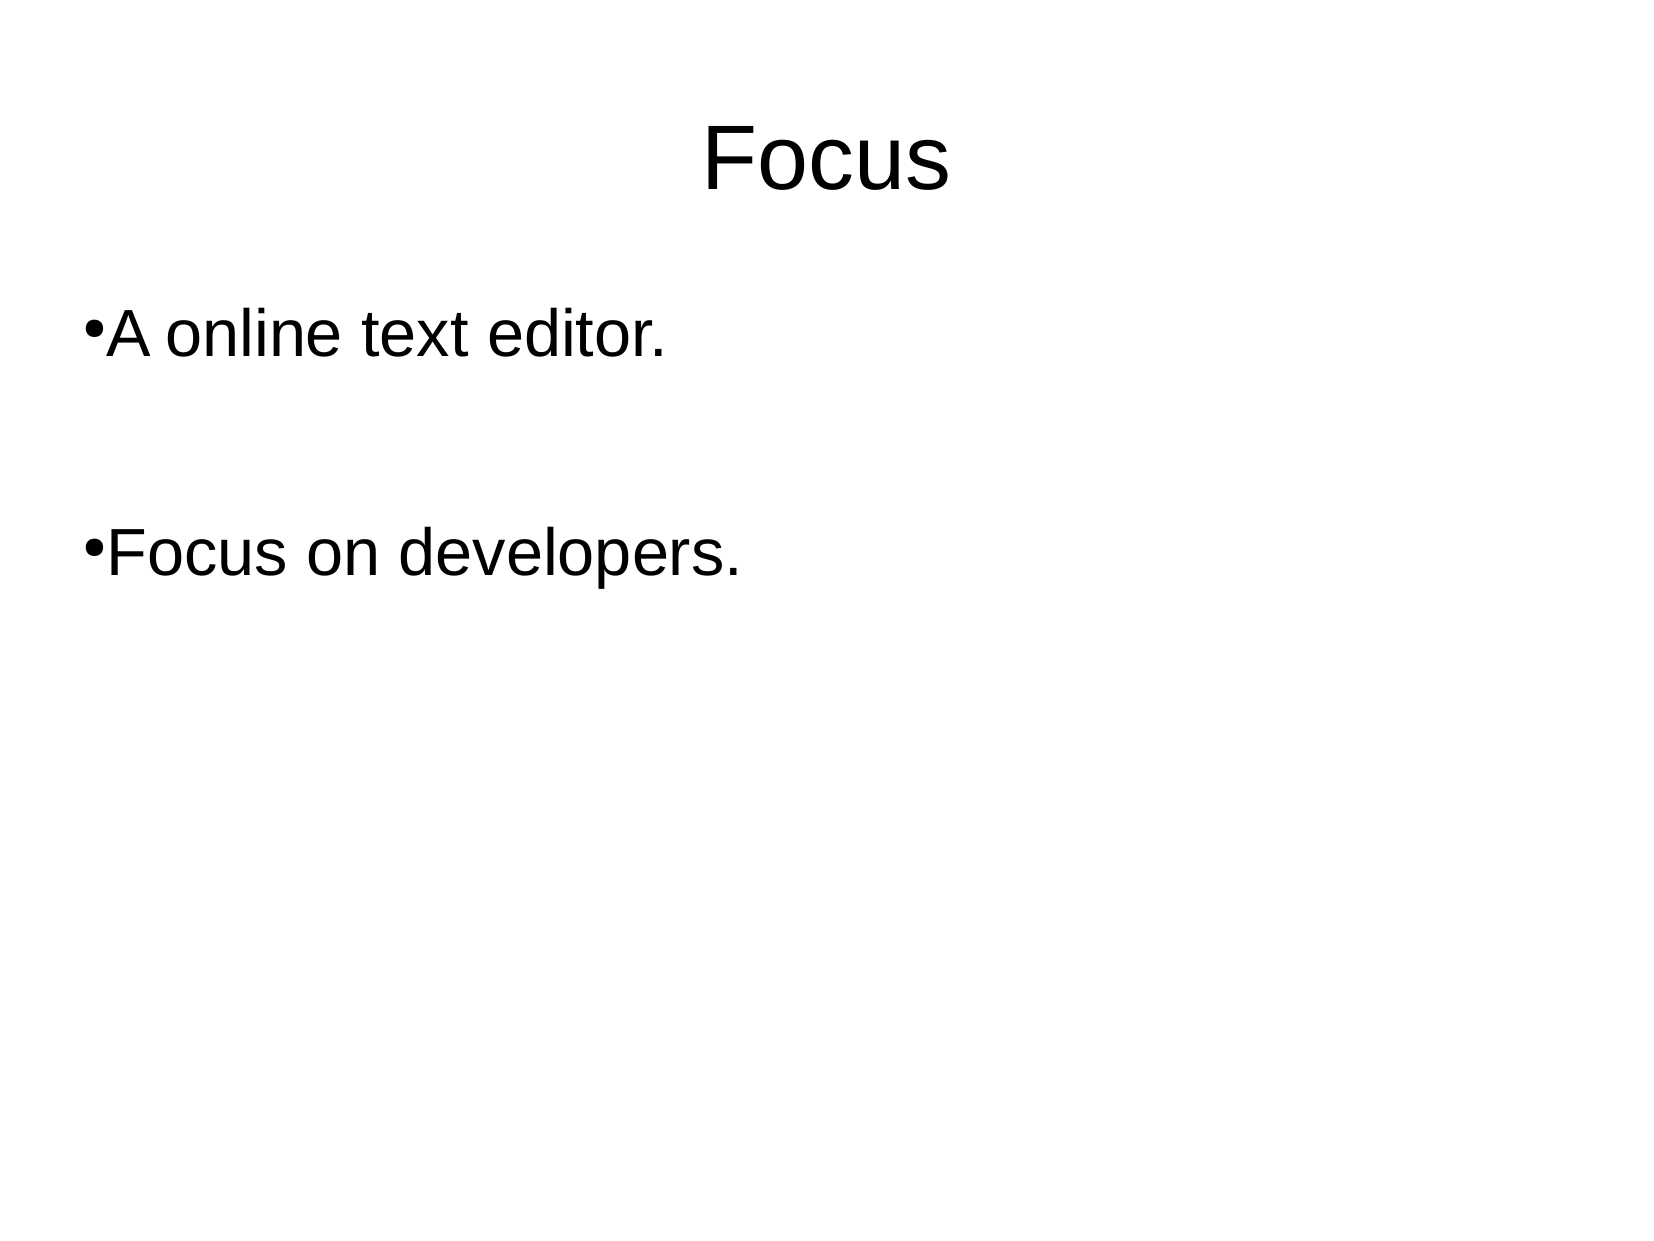

Focus
A online text editor.

Focus on developers.